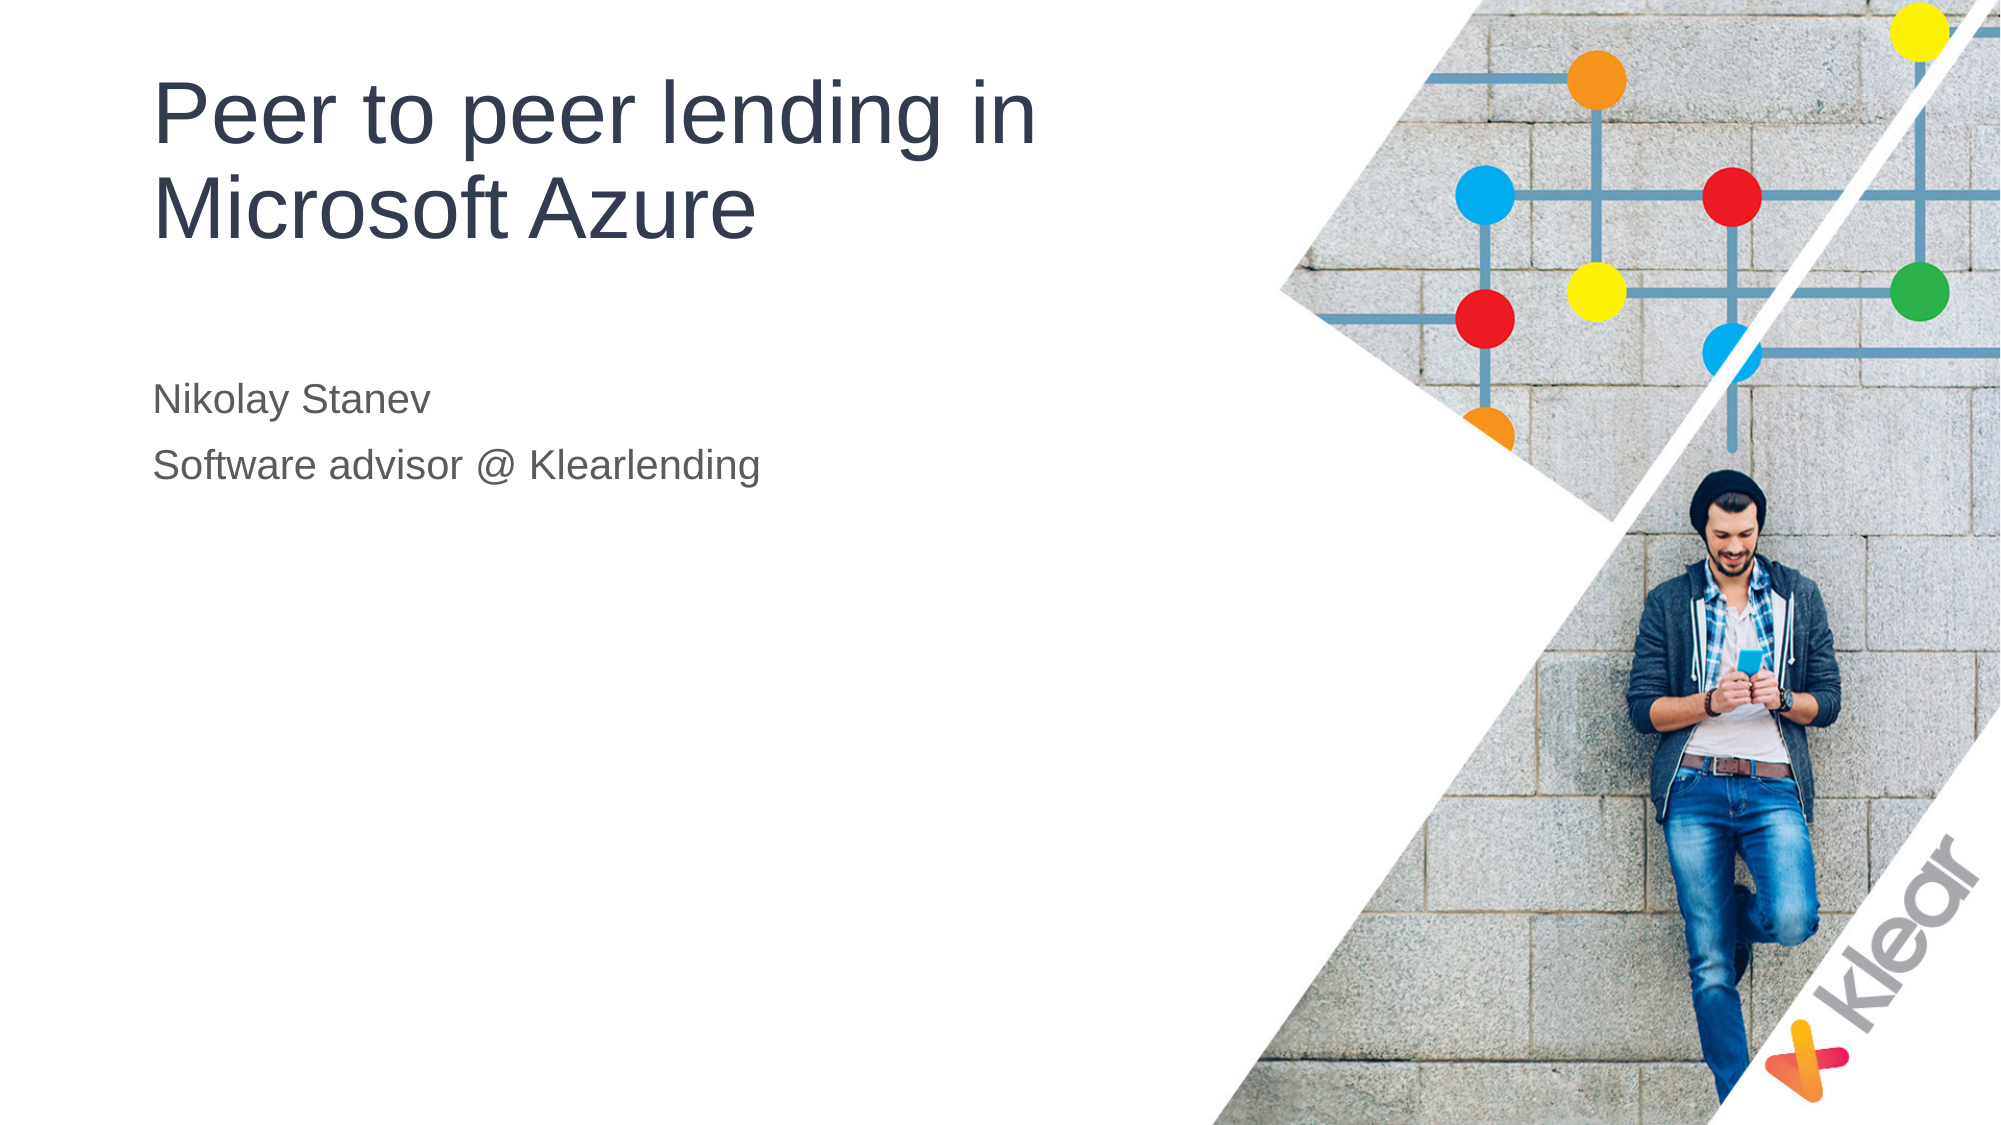

# Peer to peer lending in Microsoft Azure

Nikolay Stanev
Software advisor @ Klearlending